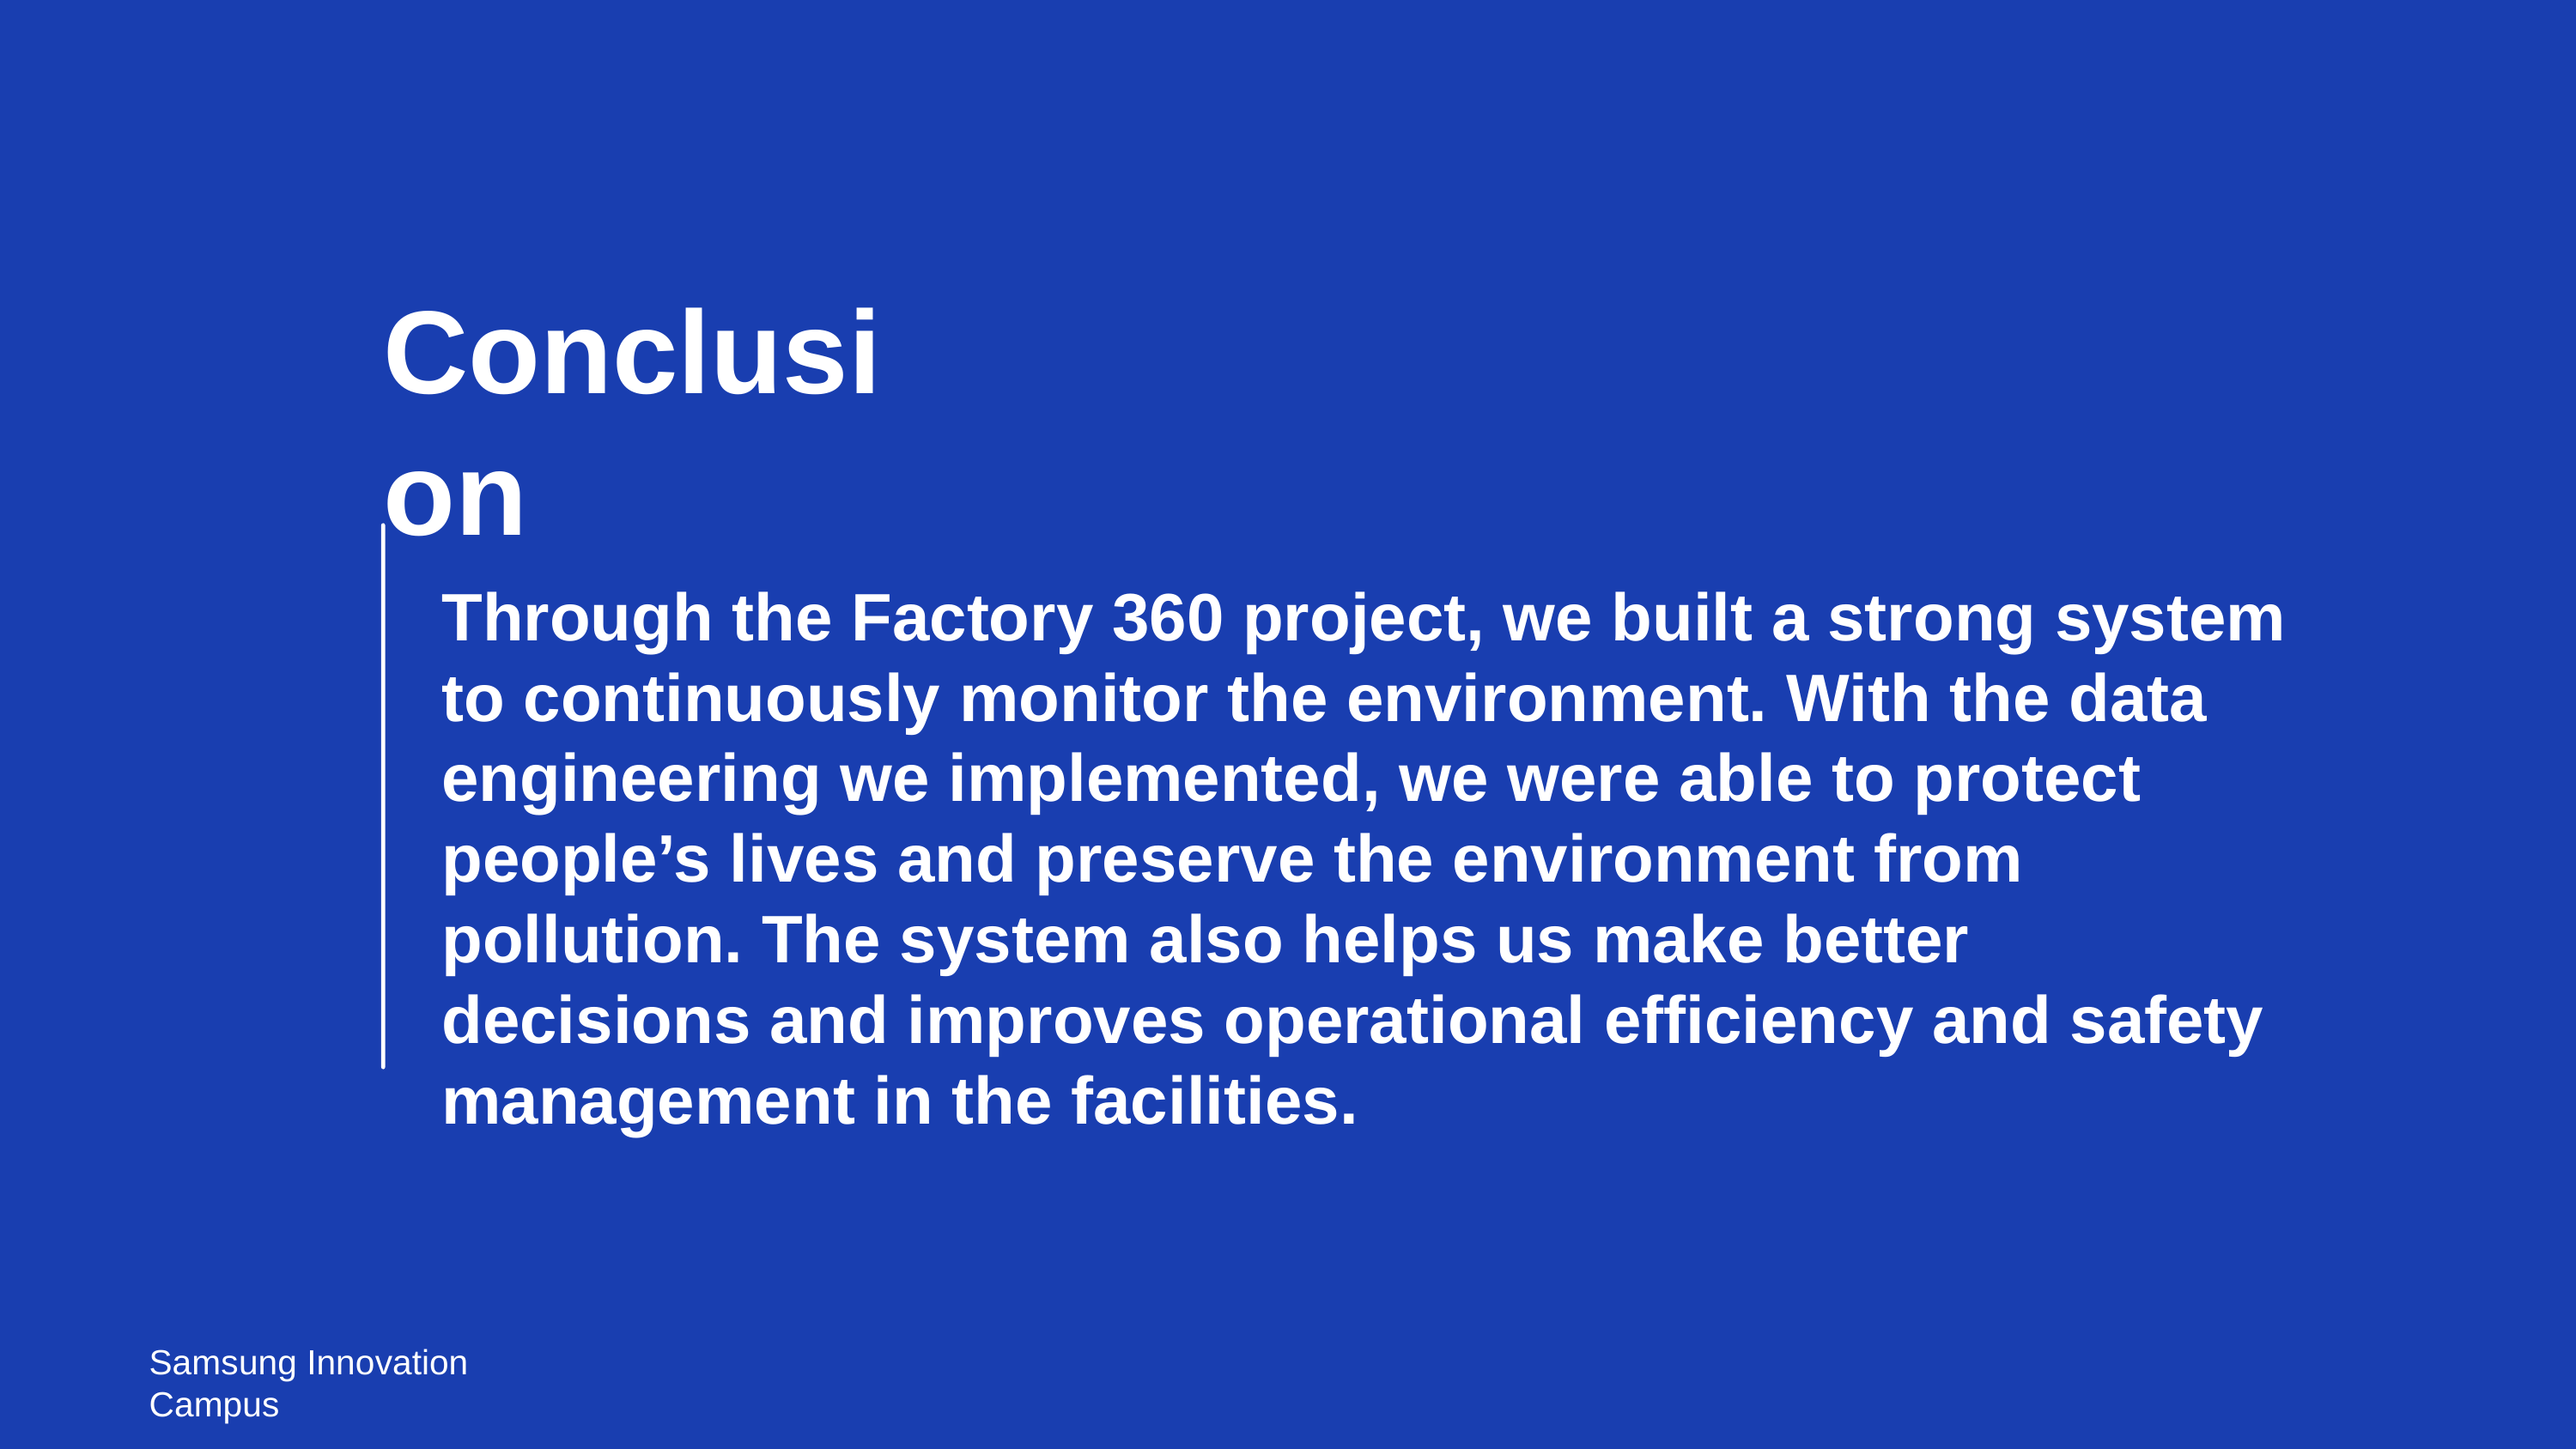

Conclusion

Through the Factory 360 project, we built a strong system to continuously monitor the environment. With the data engineering we implemented, we were able to protect people’s lives and preserve the environment from pollution. The system also helps us make better decisions and improves operational efficiency and safety management in the facilities.

Samsung Innovation Campus